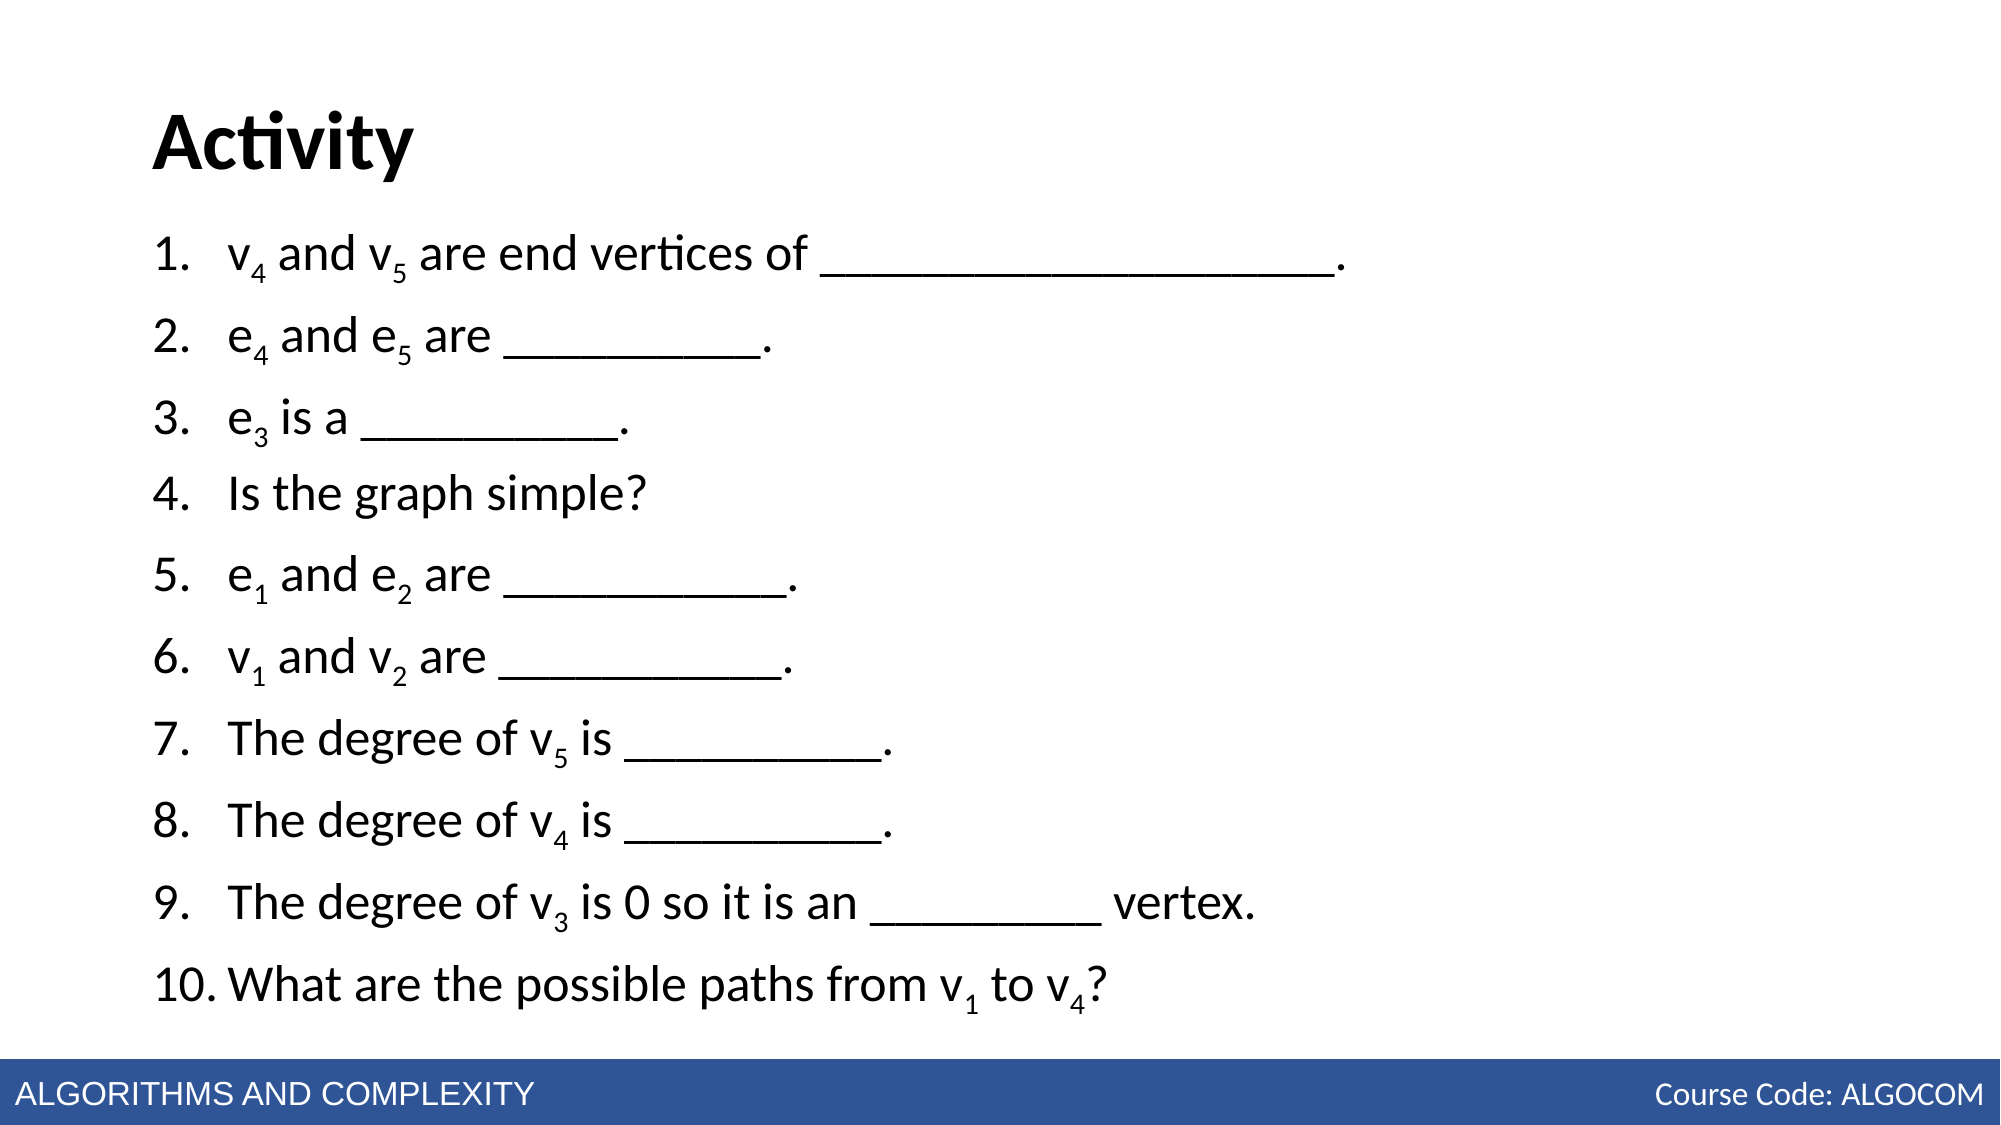

# Activity
v4 and v5 are end vertices of ____________________.
e4 and e5 are __________.
e3 is a __________.
Is the graph simple?
e1 and e2 are ___________.
v1 and v2 are ___________.
The degree of v5 is __________.
The degree of v4 is __________.
The degree of v3 is 0 so it is an _________ vertex.
What are the possible paths from v1 to v4?

ALGORITHMS AND COMPLEXITY
Course Code: ALGOCOM